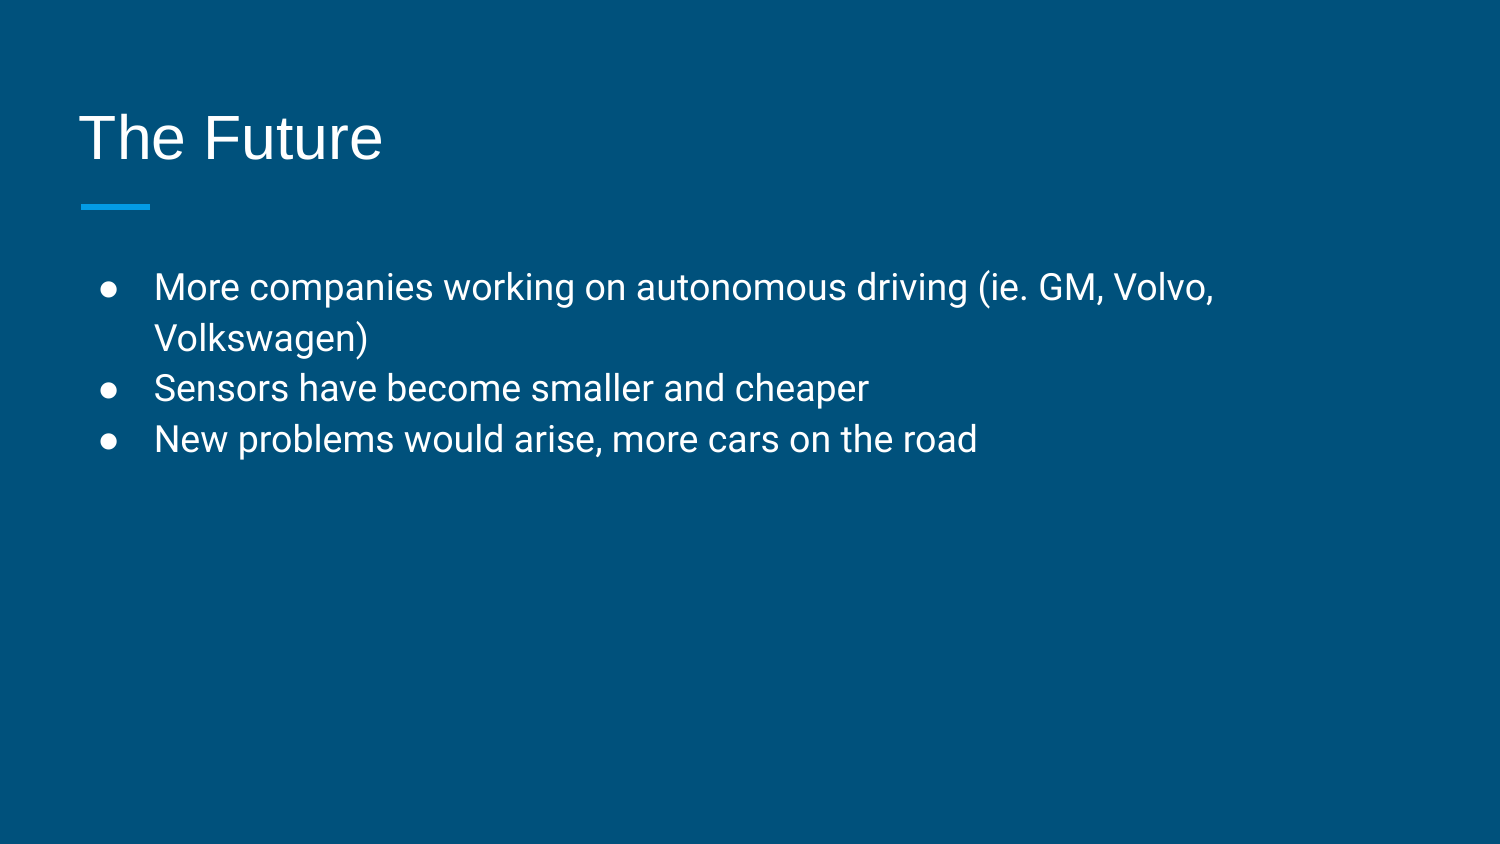

# The Future
More companies working on autonomous driving (ie. GM, Volvo, Volkswagen)
Sensors have become smaller and cheaper
New problems would arise, more cars on the road